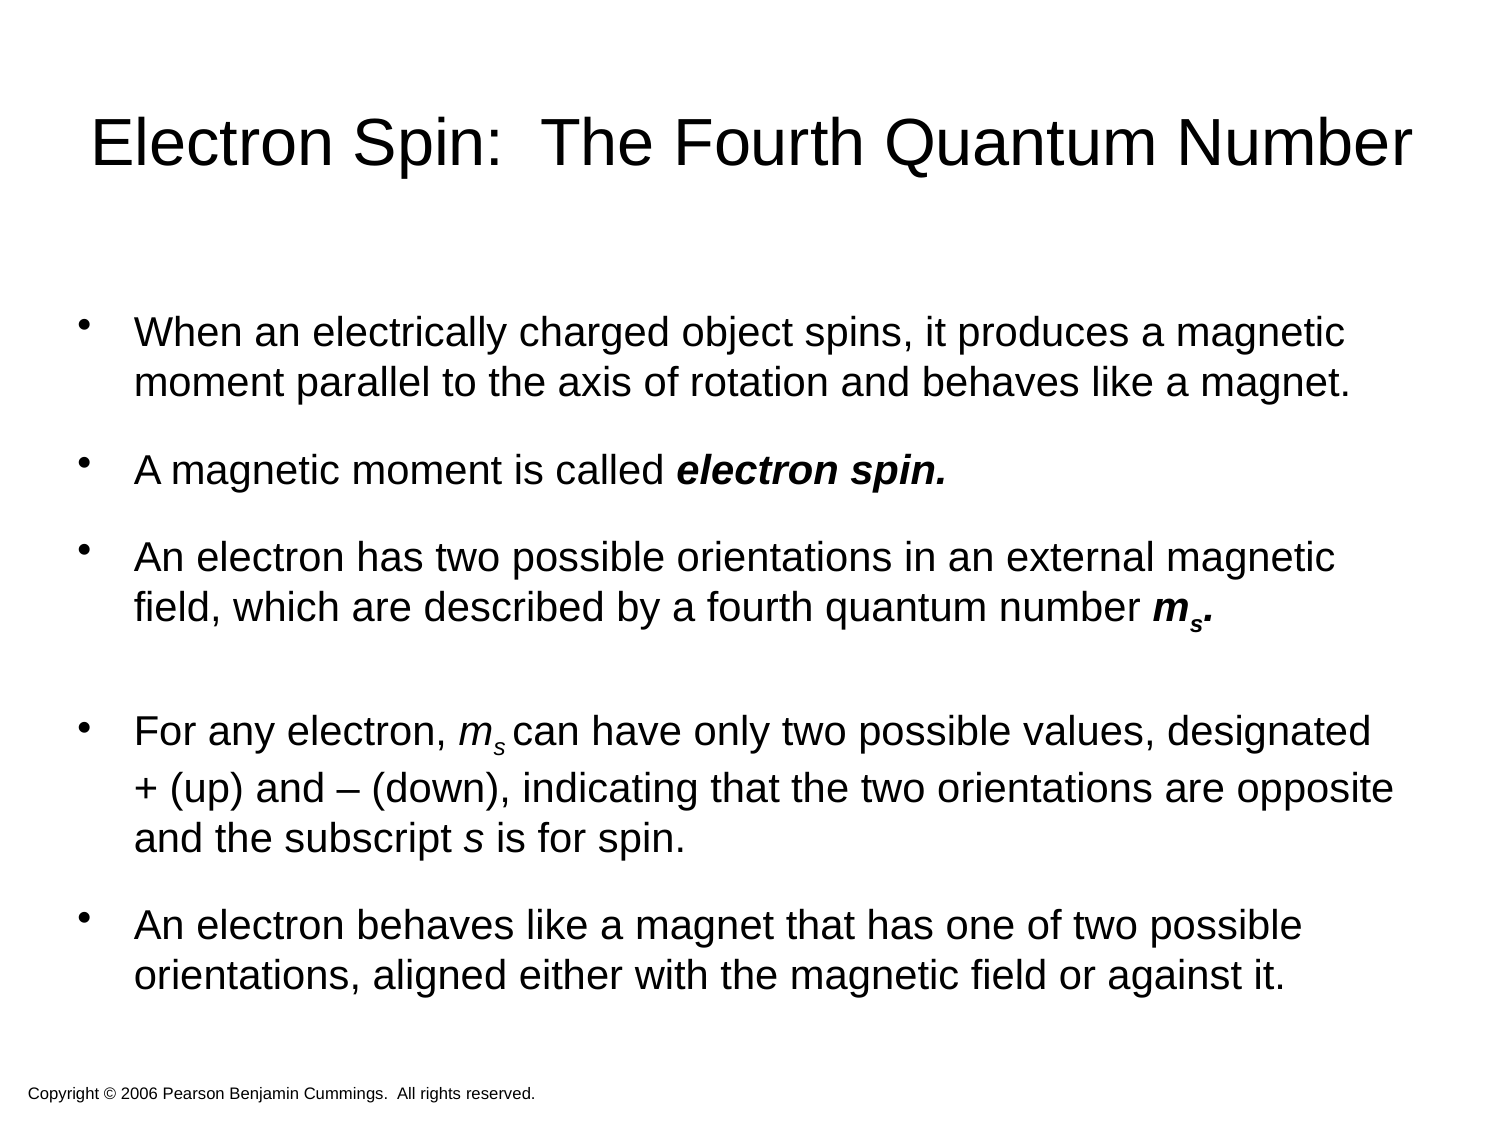

# Electron Spin:  The Fourth Quantum Number

When an electrically charged object spins, it produces a magnetic moment parallel to the axis of rotation and behaves like a magnet.

A magnetic moment is called electron spin.

An electron has two possible orientations in an external magnetic field, which are described by a fourth quantum number ms.

For any electron, ms can have only two possible values, designated + (up) and – (down), indicating that the two orientations are opposite and the subscript s is for spin.

An electron behaves like a magnet that has one of two possible orientations, aligned either with the magnetic field or against it.

Copyright © 2006 Pearson Benjamin Cummings.  All rights reserved.